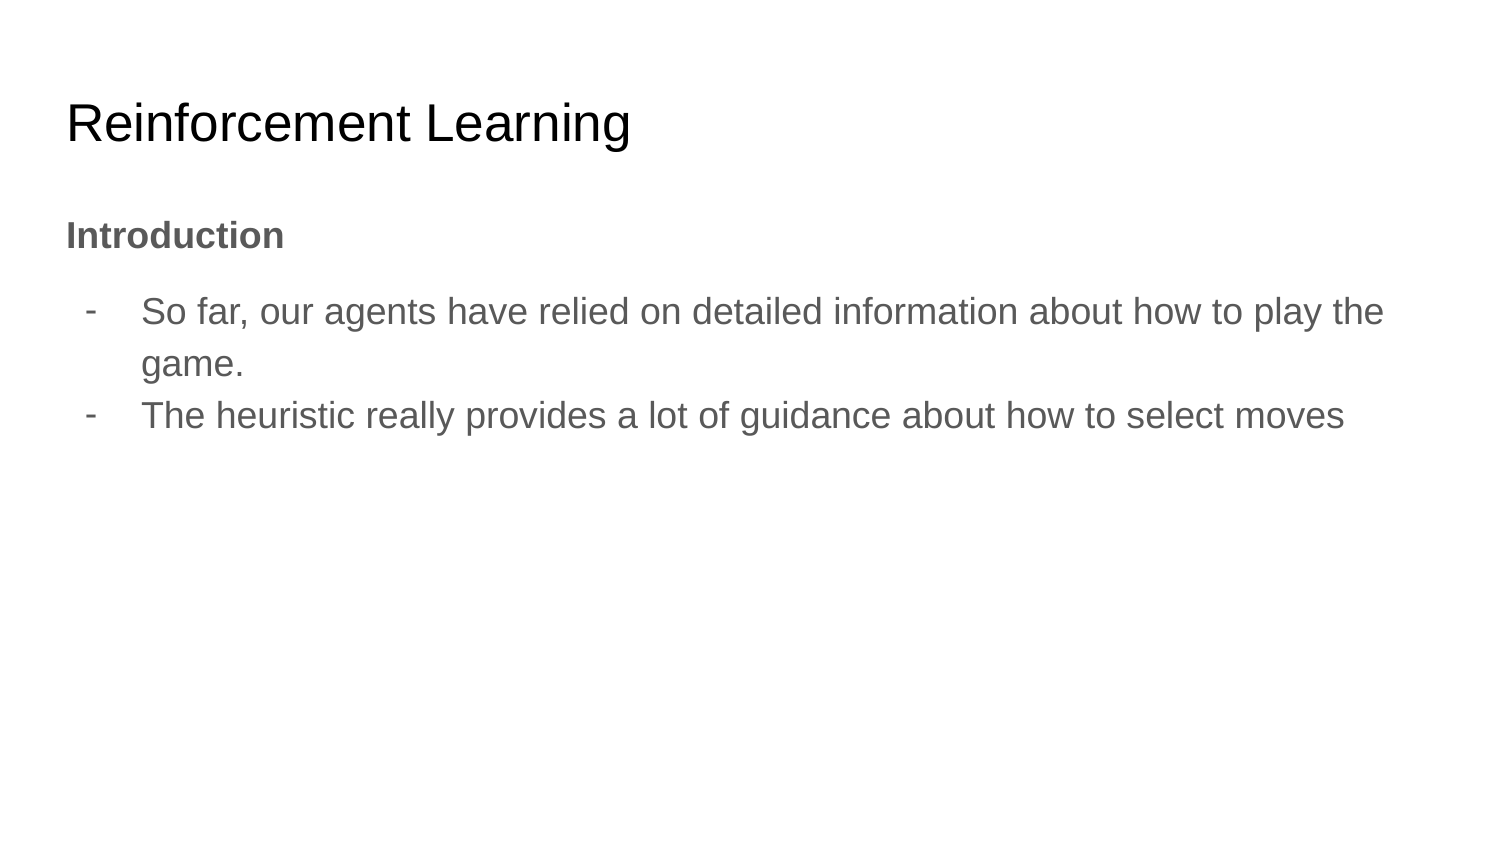

# Reinforcement Learning
Introduction
So far, our agents have relied on detailed information about how to play the game.
The heuristic really provides a lot of guidance about how to select moves